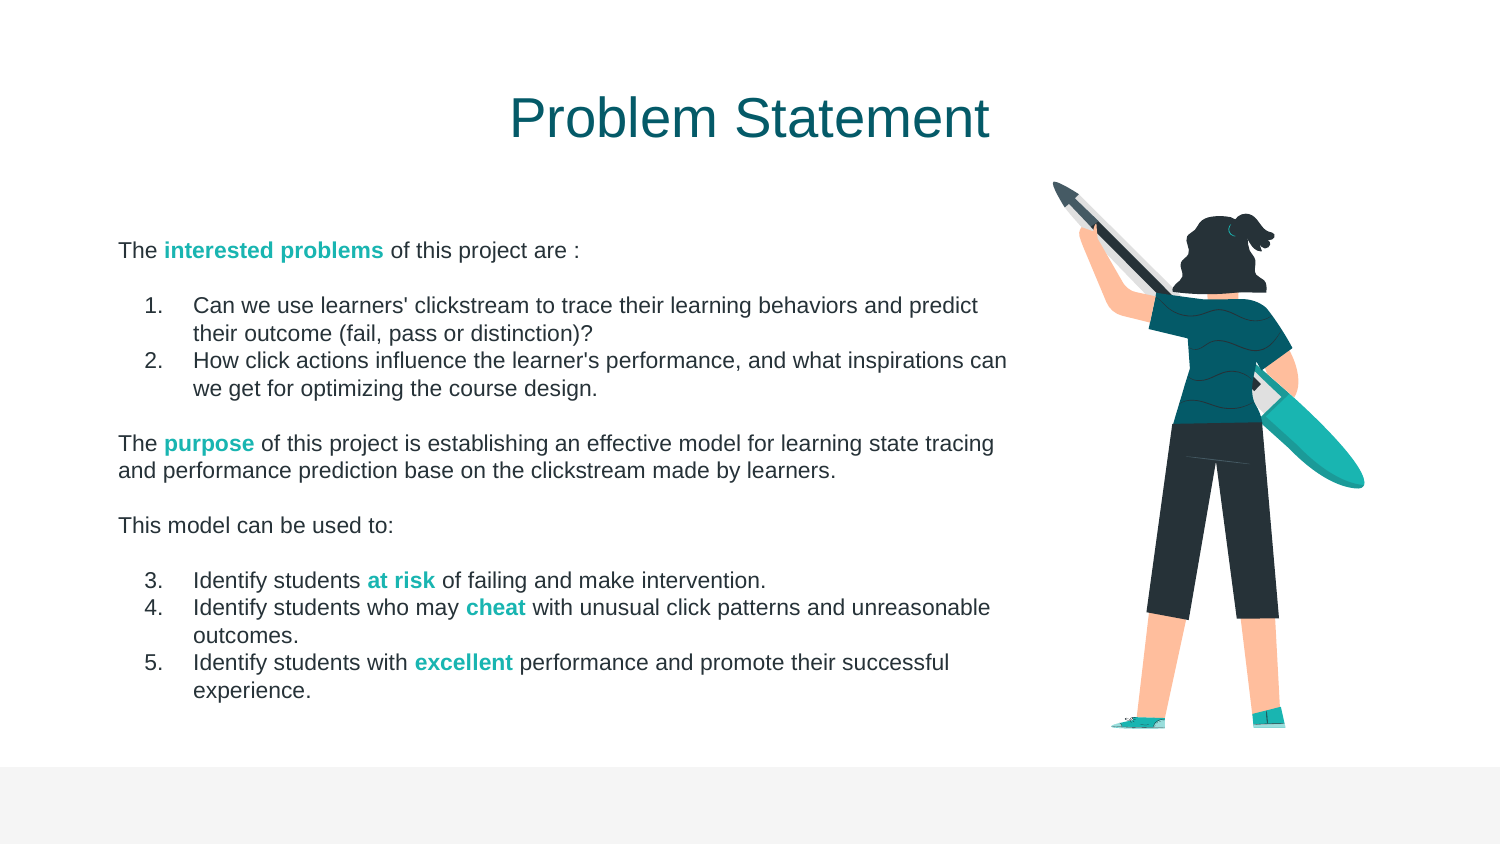

# Problem Statement

The interested problems of this project are :

Can we use learners' clickstream to trace their learning behaviors and predict their outcome (fail, pass or distinction)?
How click actions influence the learner's performance, and what inspirations can we get for optimizing the course design.

The purpose of this project is establishing an effective model for learning state tracing and performance prediction base on the clickstream made by learners.

This model can be used to:

Identify students at risk of failing and make intervention.
Identify students who may cheat with unusual click patterns and unreasonable outcomes.
Identify students with excellent performance and promote their successful experience.